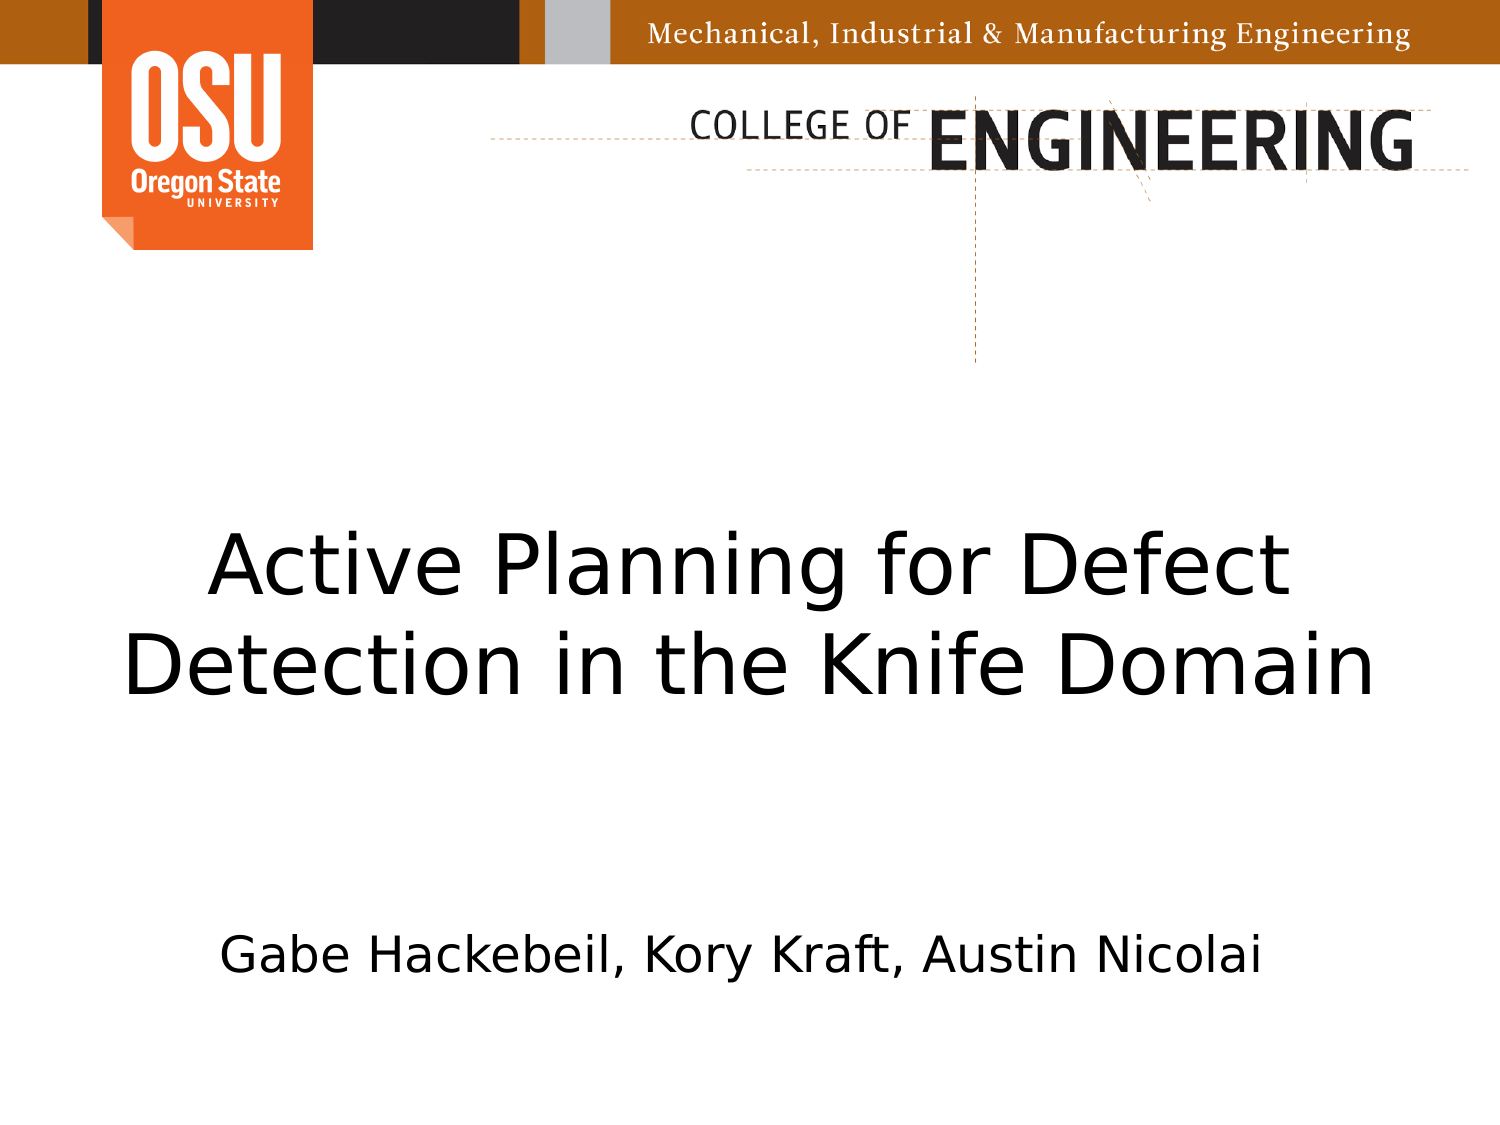

# Active Planning for Defect Detection in the Knife Domain
Gabe Hackebeil, Kory Kraft, Austin Nicolai